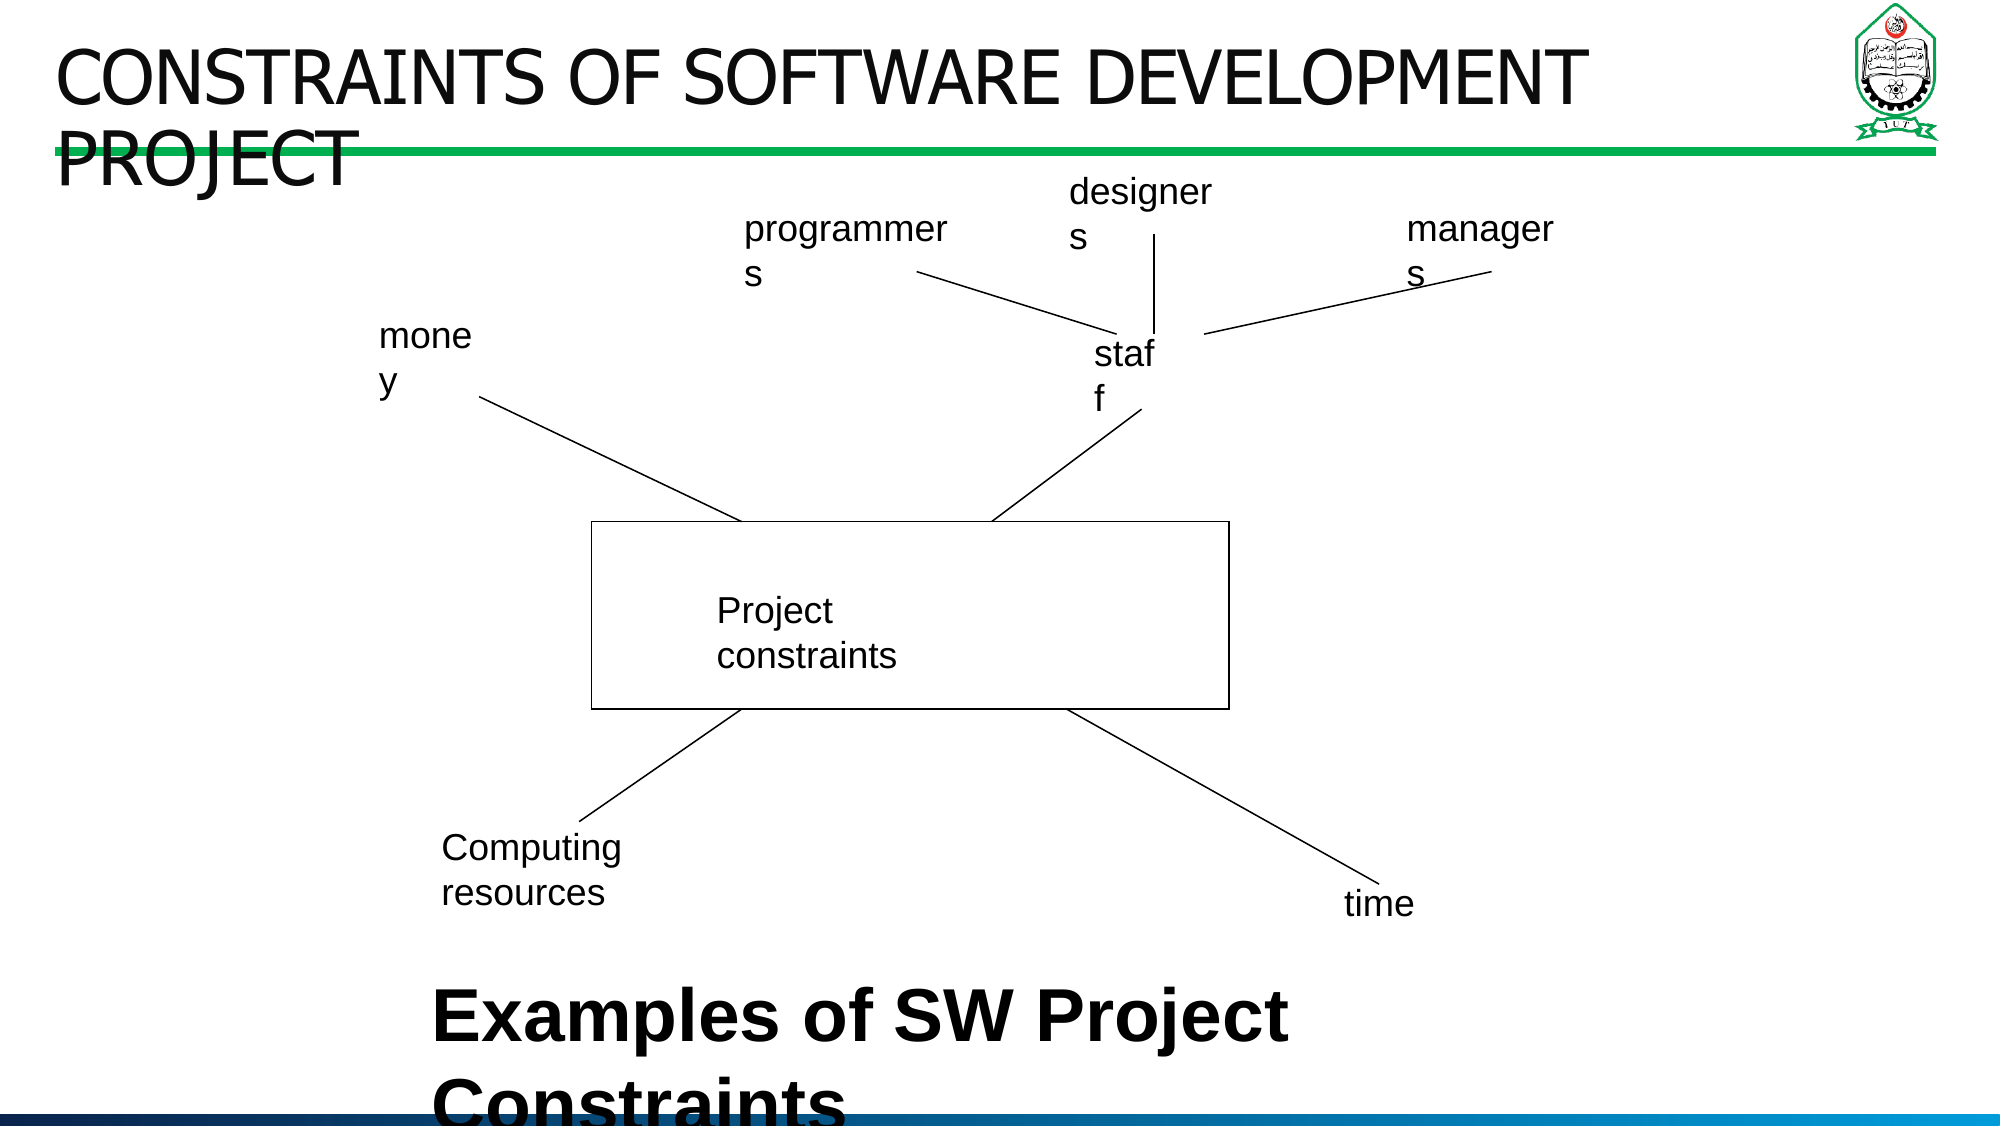

# Constraints of Software Development project
designers
programmers
managers
money
staff

Project constraints
Computing
resources
time
Examples of SW Project Constraints